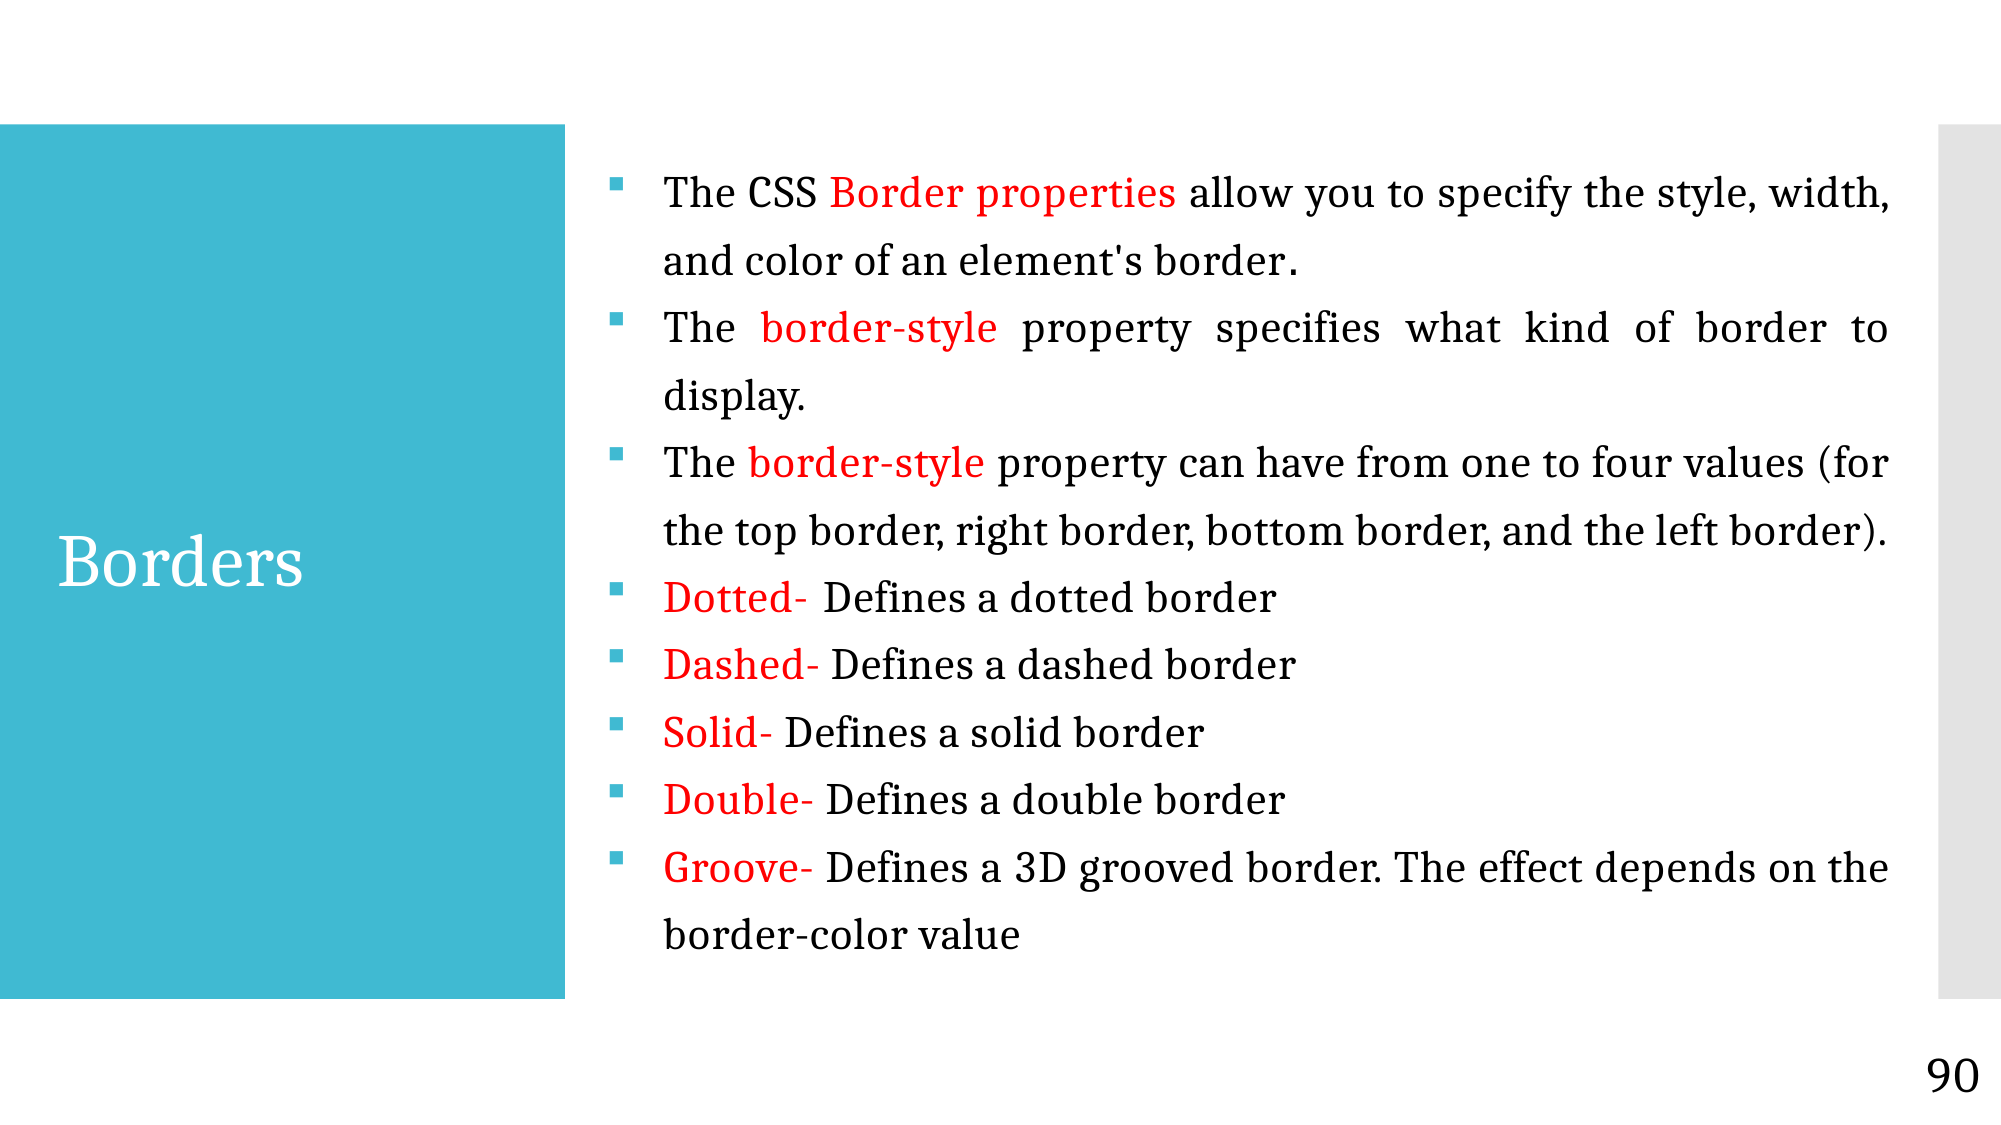

The CSS Border properties allow you to specify the style, width, and color of an element's border.
The border-style property specifies what kind of border to display.
The border-style property can have from one to four values (for the top border, right border, bottom border, and the left border).
Dotted- Defines a dotted border
Dashed- Defines a dashed border
Solid- Defines a solid border
Double- Defines a double border
Groove- Defines a 3D grooved border. The effect depends on the border-color value

# Borders
90